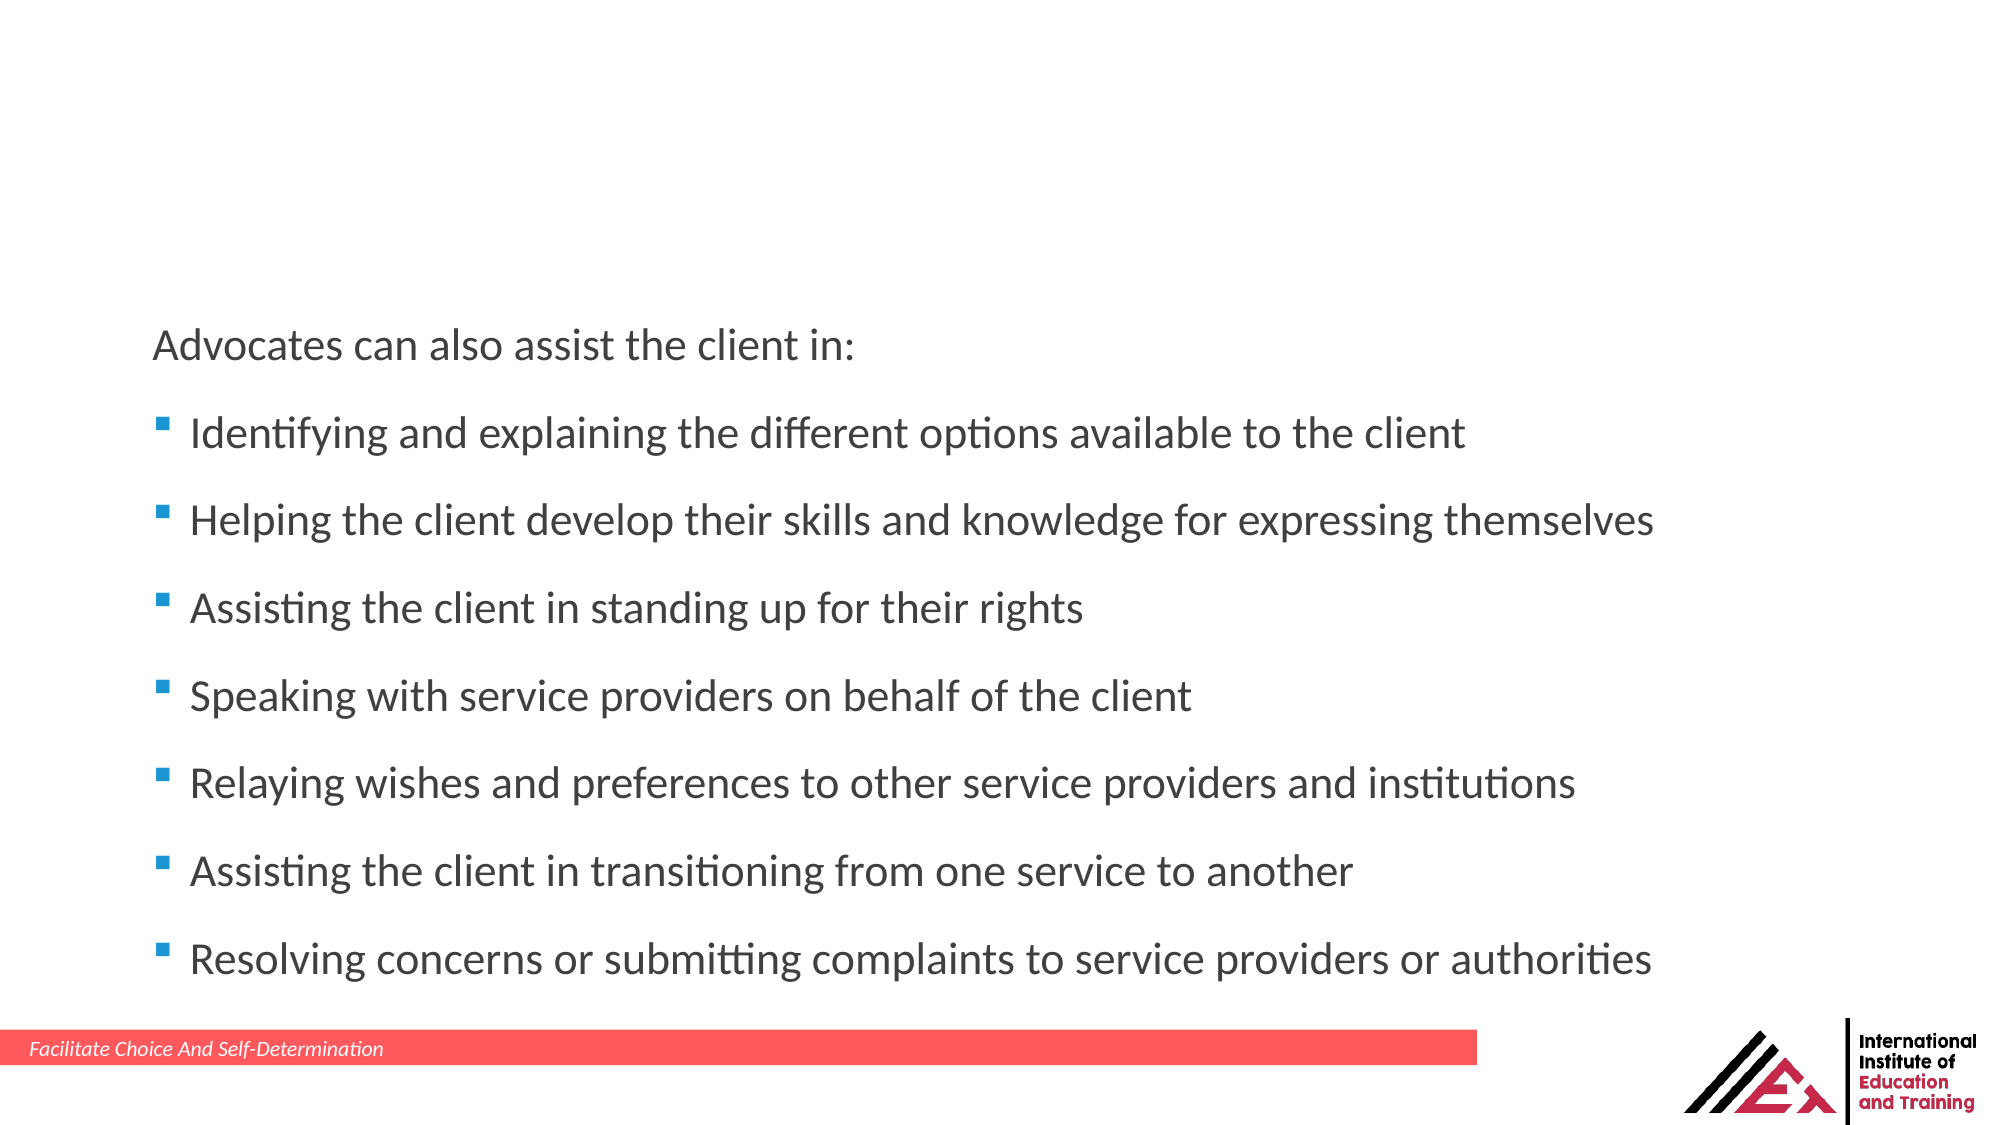

Advocates can also assist the client in:
Identifying and explaining the different options available to the client
Helping the client develop their skills and knowledge for expressing themselves
Assisting the client in standing up for their rights
Speaking with service providers on behalf of the client
Relaying wishes and preferences to other service providers and institutions
Assisting the client in transitioning from one service to another
Resolving concerns or submitting complaints to service providers or authorities
Facilitate Choice And Self-Determination